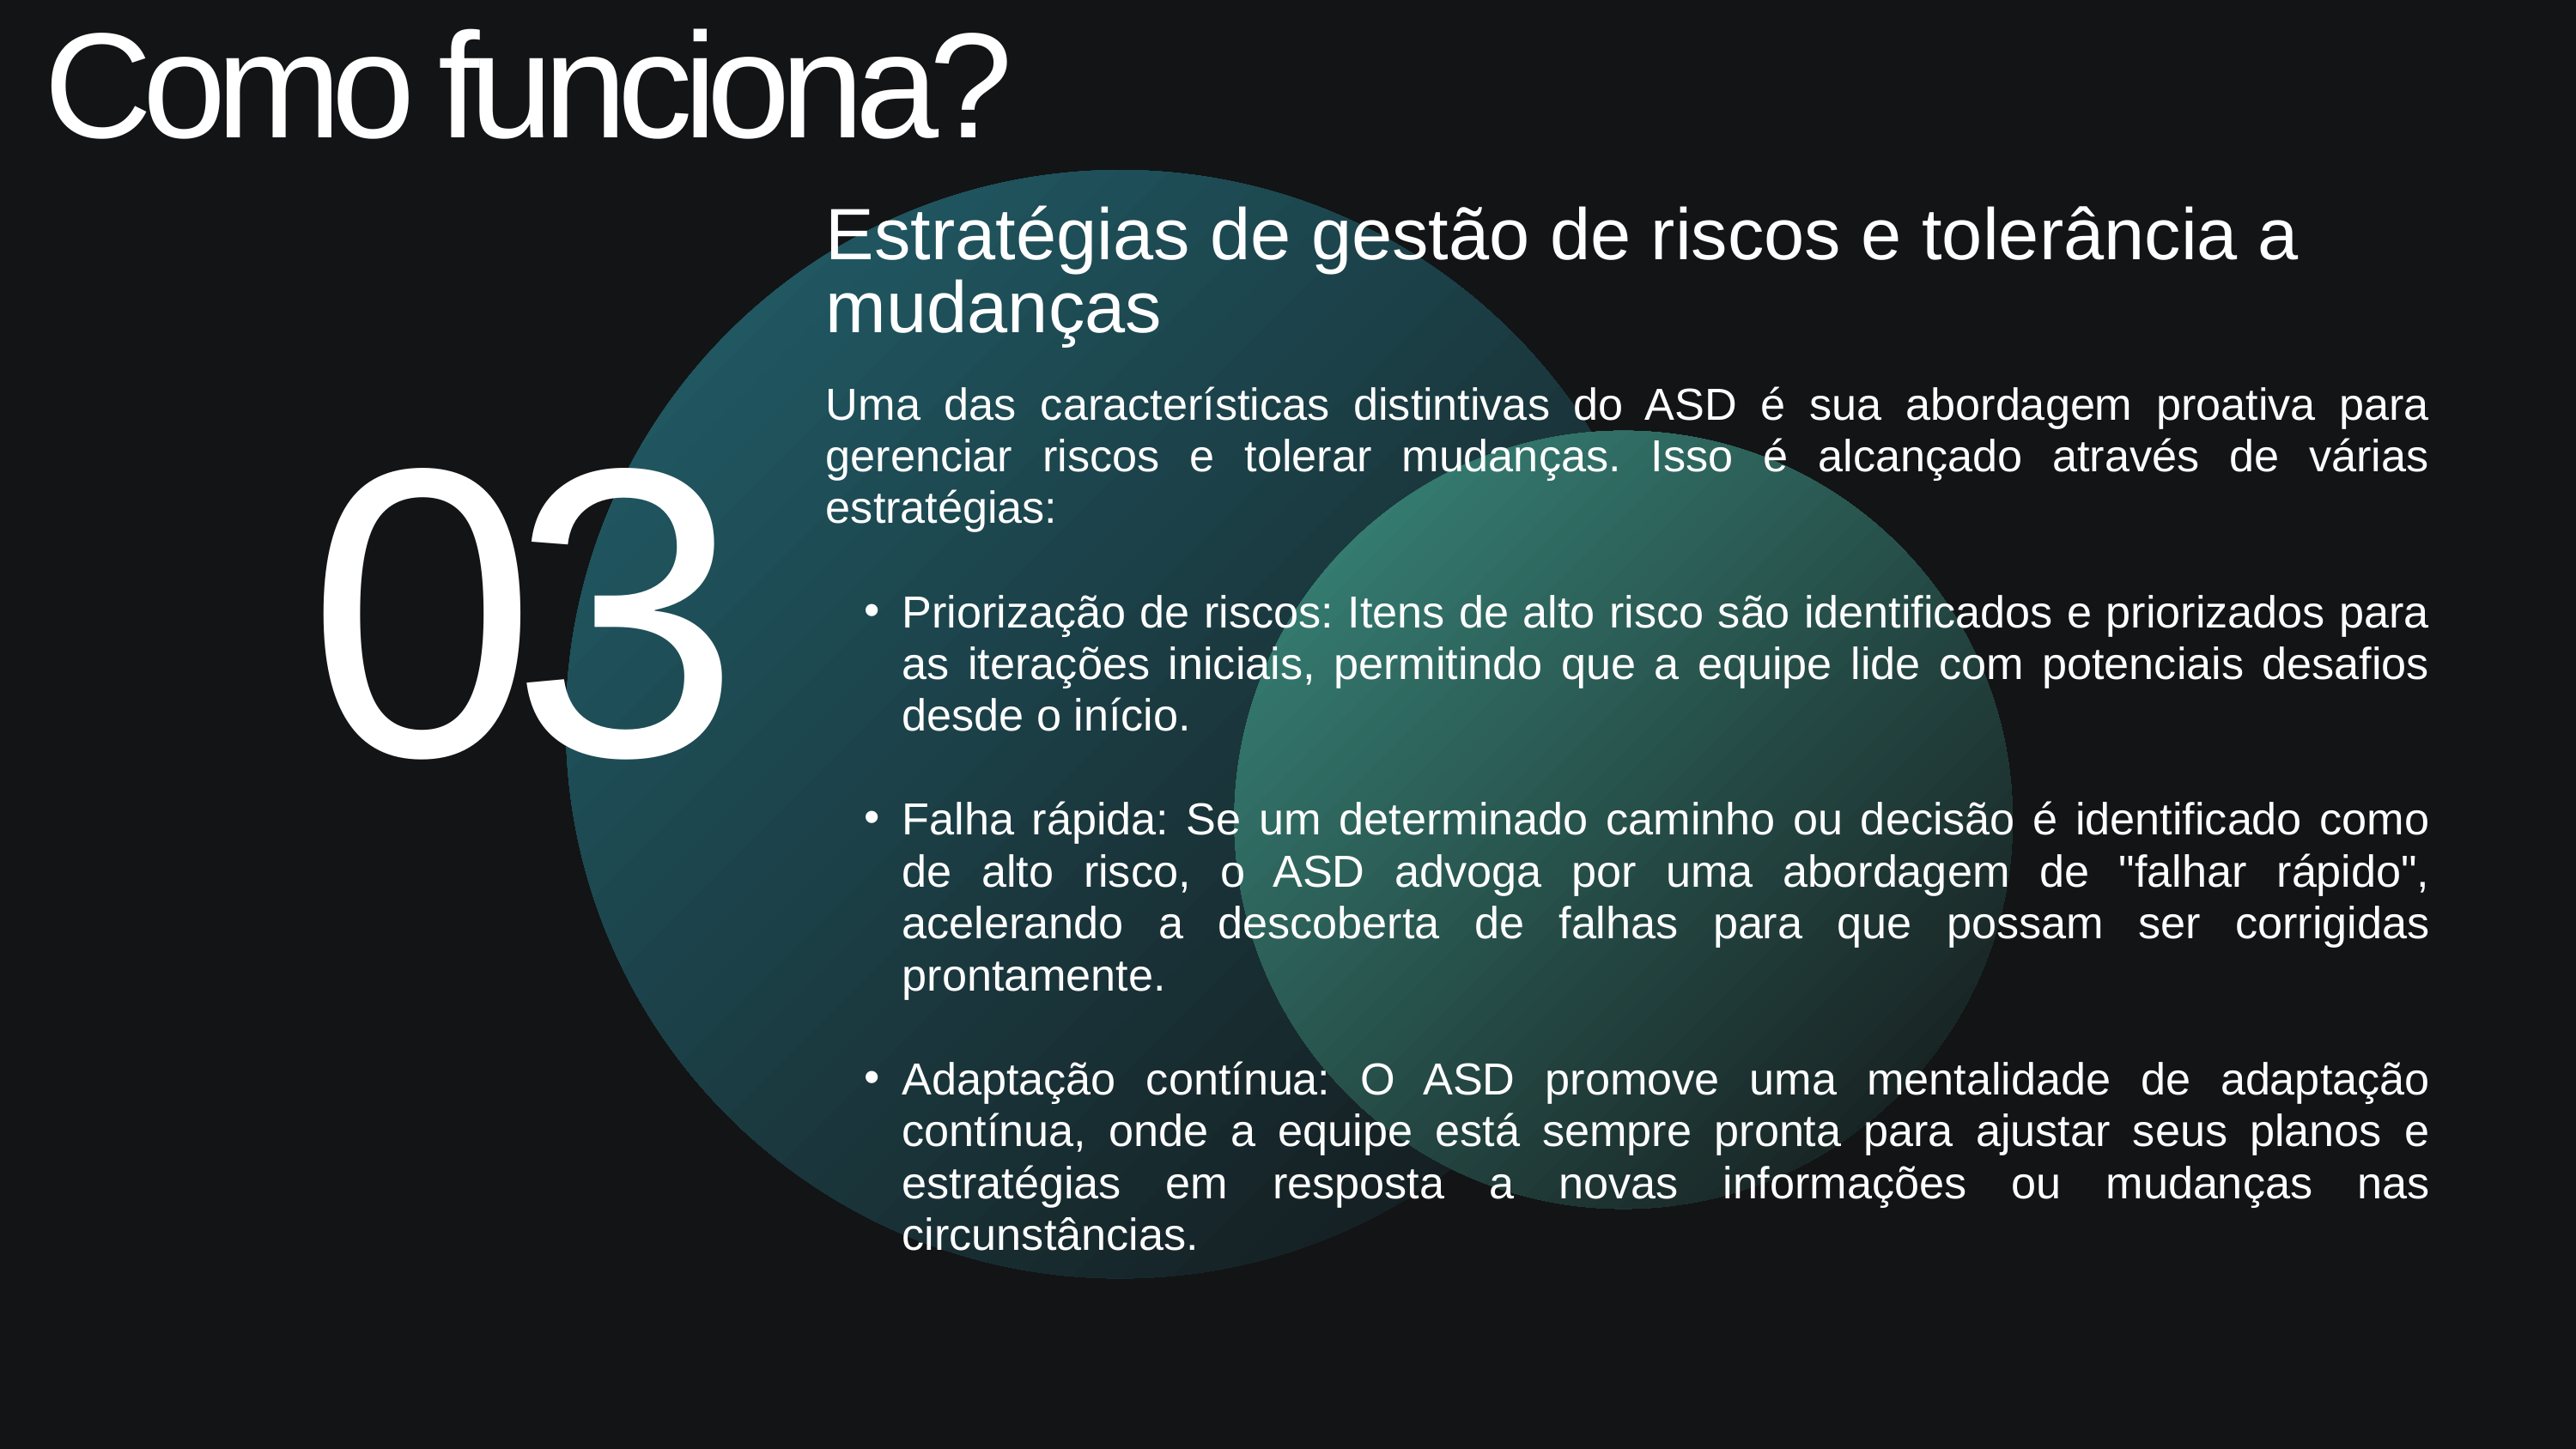

Como funciona?

Estratégias de gestão de riscos e tolerância a mudanças

Uma das características distintivas do ASD é sua abordagem proativa para gerenciar riscos e tolerar mudanças. Isso é alcançado através de várias estratégias:

Priorização de riscos: Itens de alto risco são identificados e priorizados para as iterações iniciais, permitindo que a equipe lide com potenciais desafios desde o início.

Falha rápida: Se um determinado caminho ou decisão é identificado como de alto risco, o ASD advoga por uma abordagem de "falhar rápido", acelerando a descoberta de falhas para que possam ser corrigidas prontamente.

Adaptação contínua: O ASD promove uma mentalidade de adaptação contínua, onde a equipe está sempre pronta para ajustar seus planos e estratégias em resposta a novas informações ou mudanças nas circunstâncias.

03